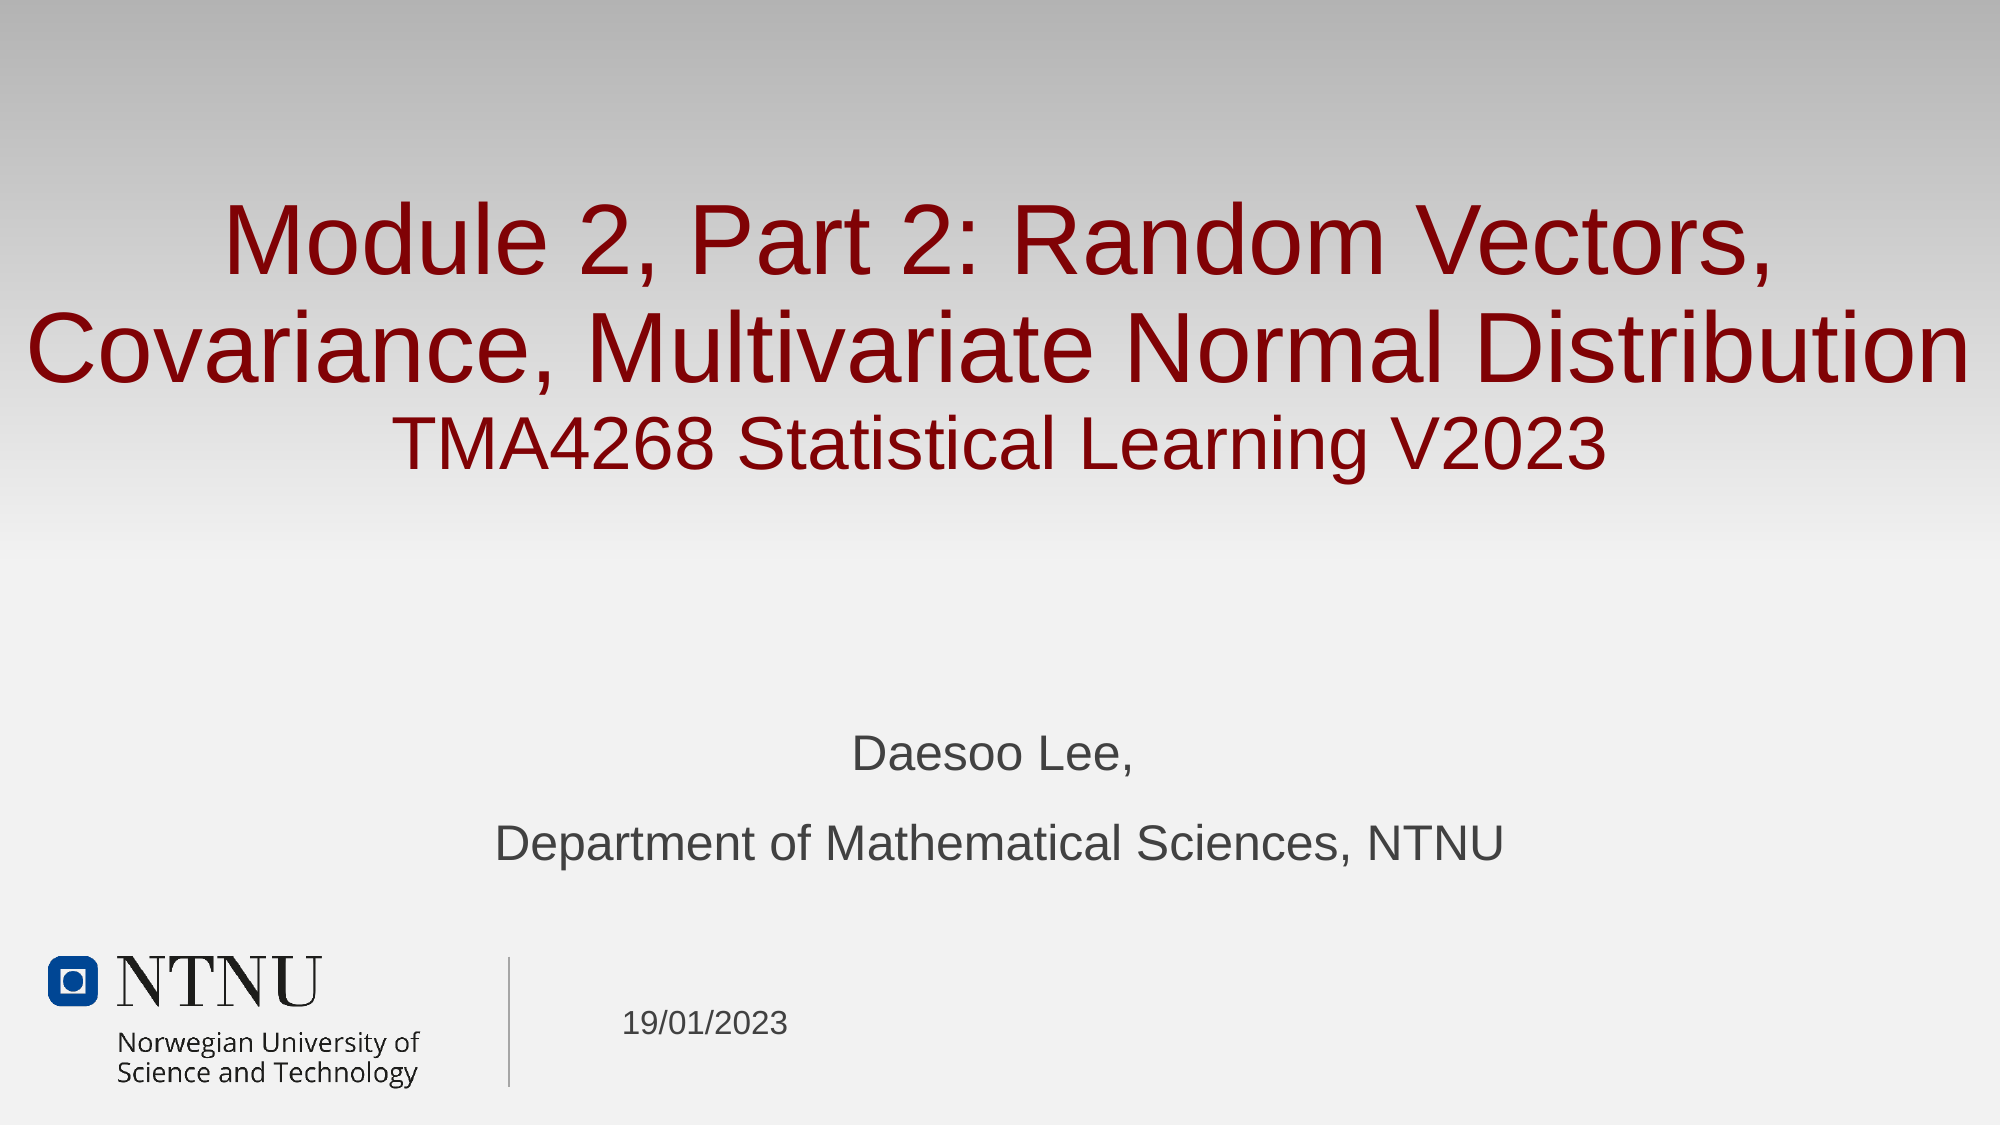

# Module 2, Part 2: Random Vectors, Covariance, Multivariate Normal Distribution TMA4268 Statistical Learning V2023
Daesoo Lee,
Department of Mathematical Sciences, NTNU
19/01/2023